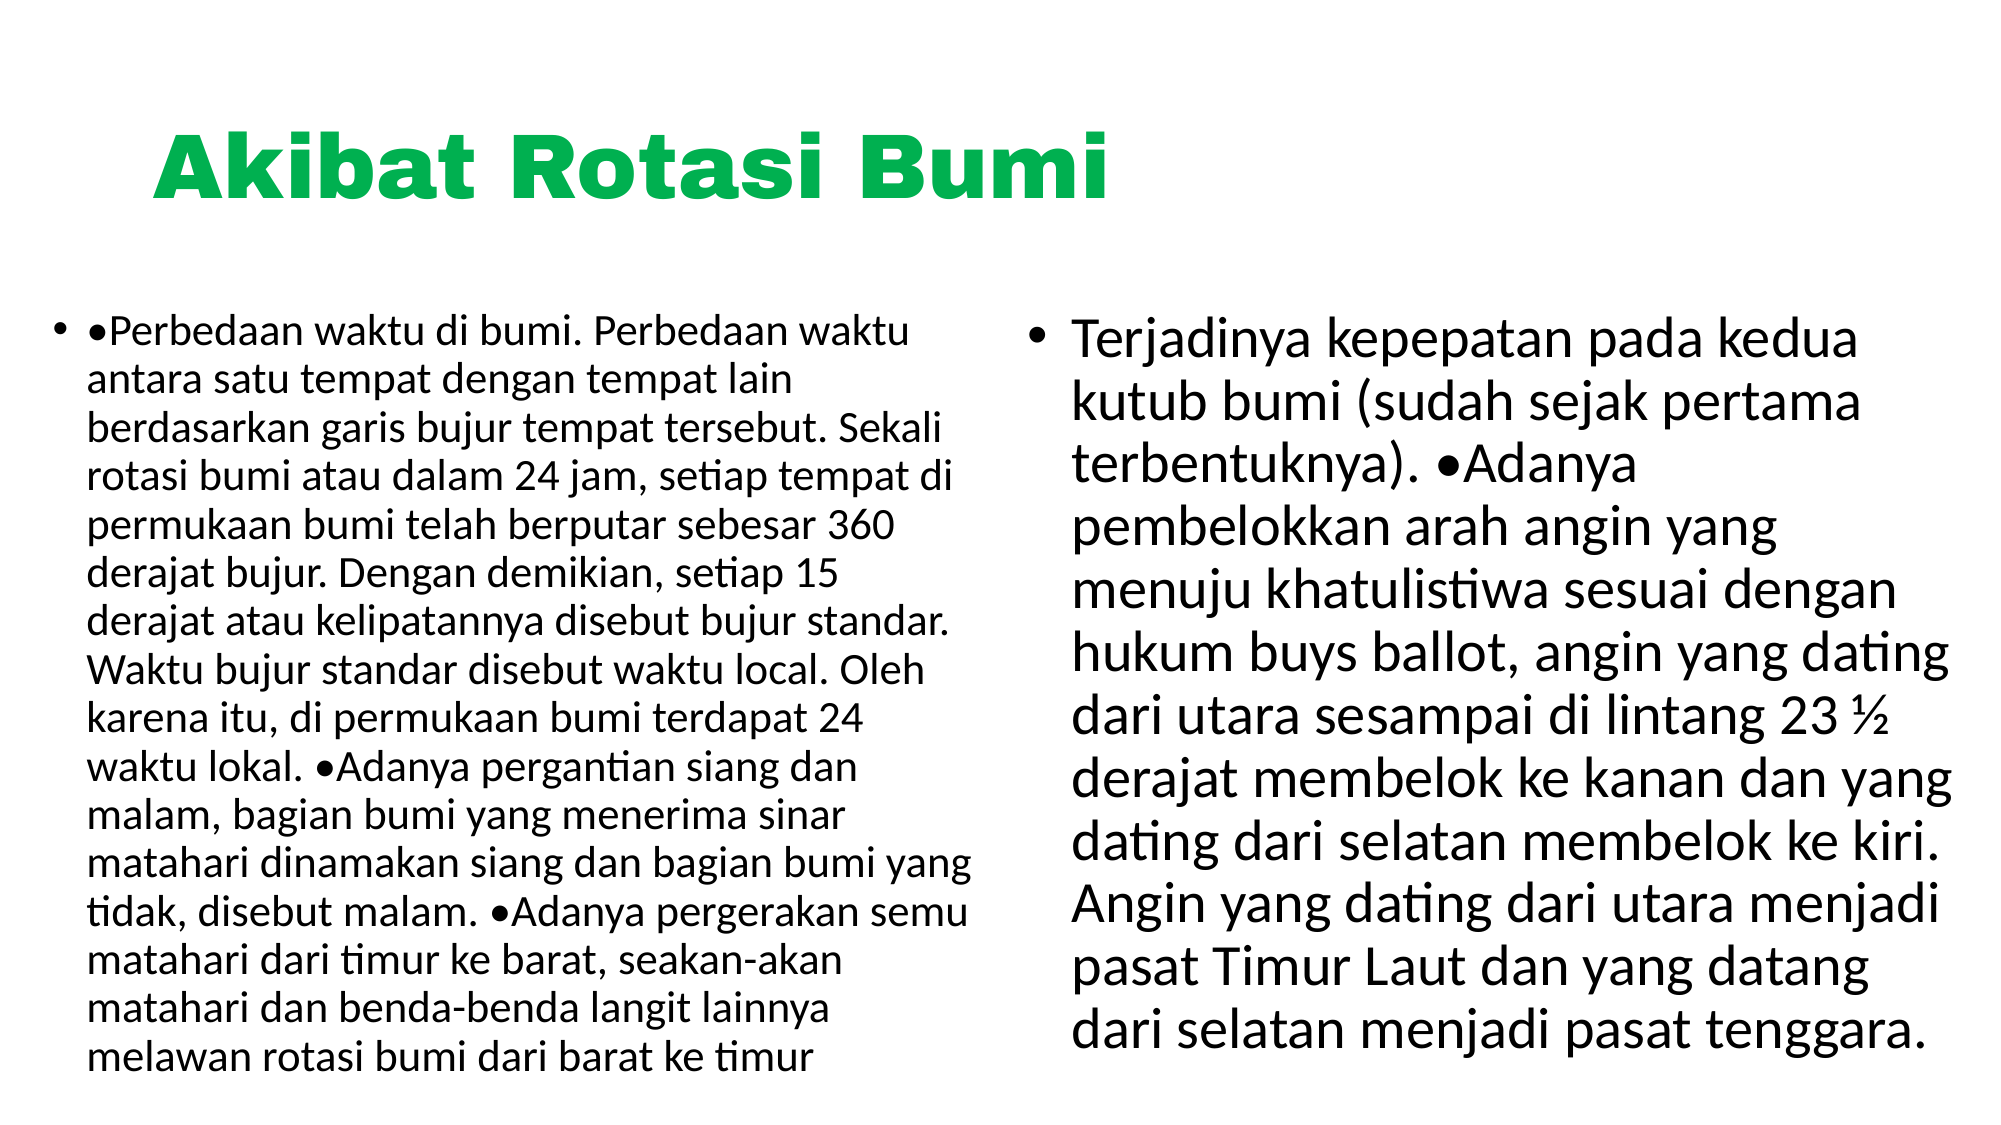

# Akibat Rotasi Bumi
Terjadinya kepepatan pada kedua kutub bumi (sudah sejak pertama terbentuknya). •Adanya pembelokkan arah angin yang menuju khatulistiwa sesuai dengan hukum buys ballot, angin yang dating dari utara sesampai di lintang 23 ½ derajat membelok ke kanan dan yang dating dari selatan membelok ke kiri. Angin yang dating dari utara menjadi pasat Timur Laut dan yang datang dari selatan menjadi pasat tenggara.
•Perbedaan waktu di bumi. Perbedaan waktu antara satu tempat dengan tempat lain berdasarkan garis bujur tempat tersebut. Sekali rotasi bumi atau dalam 24 jam, setiap tempat di permukaan bumi telah berputar sebesar 360 derajat bujur. Dengan demikian, setiap 15 derajat atau kelipatannya disebut bujur standar. Waktu bujur standar disebut waktu local. Oleh karena itu, di permukaan bumi terdapat 24 waktu lokal. •Adanya pergantian siang dan malam, bagian bumi yang menerima sinar matahari dinamakan siang dan bagian bumi yang tidak, disebut malam. •Adanya pergerakan semu matahari dari timur ke barat, seakan-akan matahari dan benda-benda langit lainnya melawan rotasi bumi dari barat ke timur